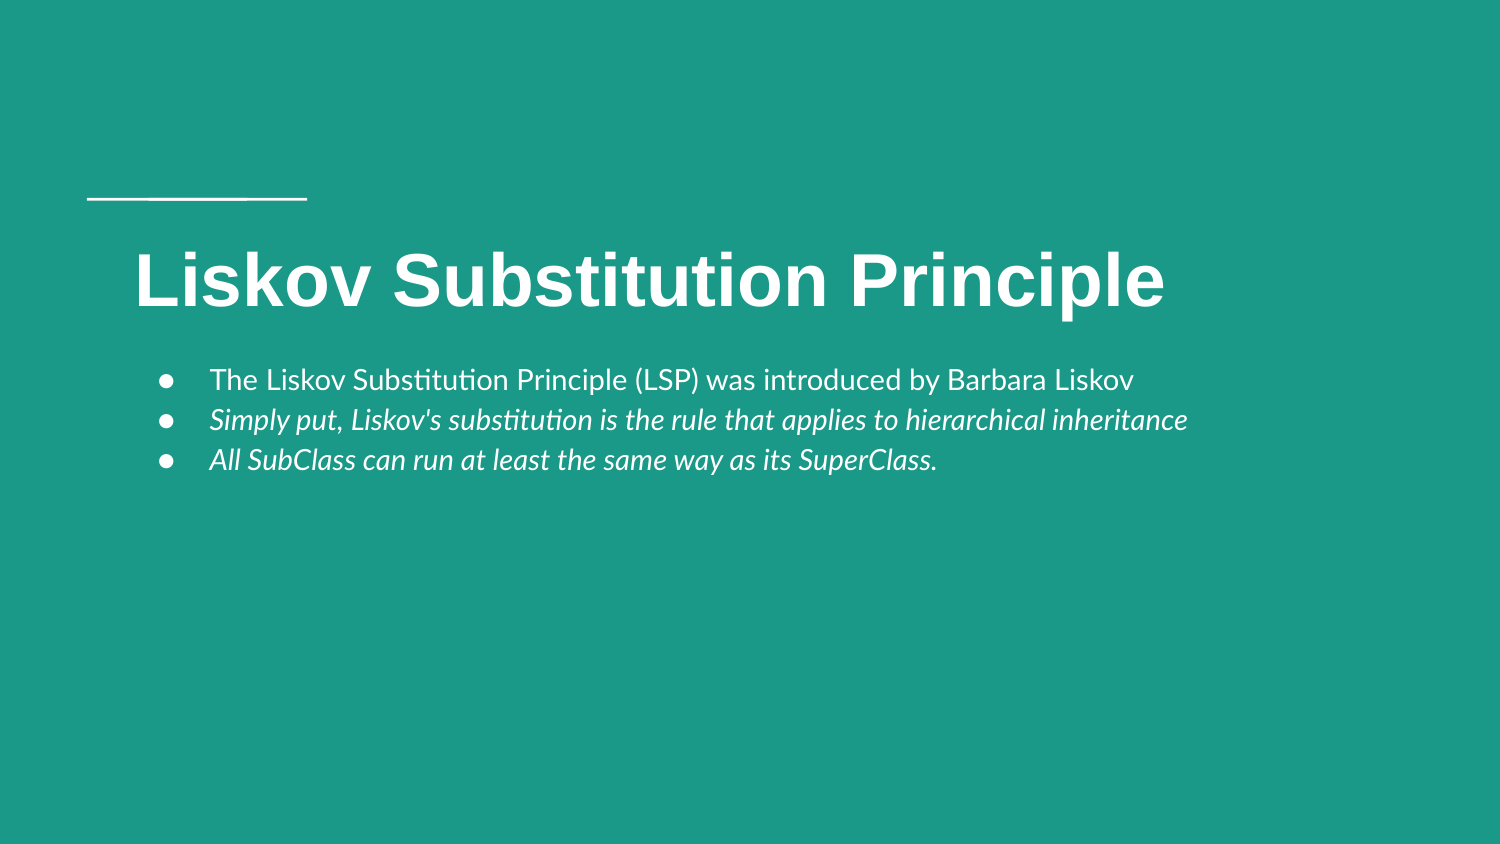

# Liskov Substitution Principle
The Liskov Substitution Principle (LSP) was introduced by Barbara Liskov
Simply put, Liskov's substitution is the rule that applies to hierarchical inheritance
All SubClass can run at least the same way as its SuperClass.